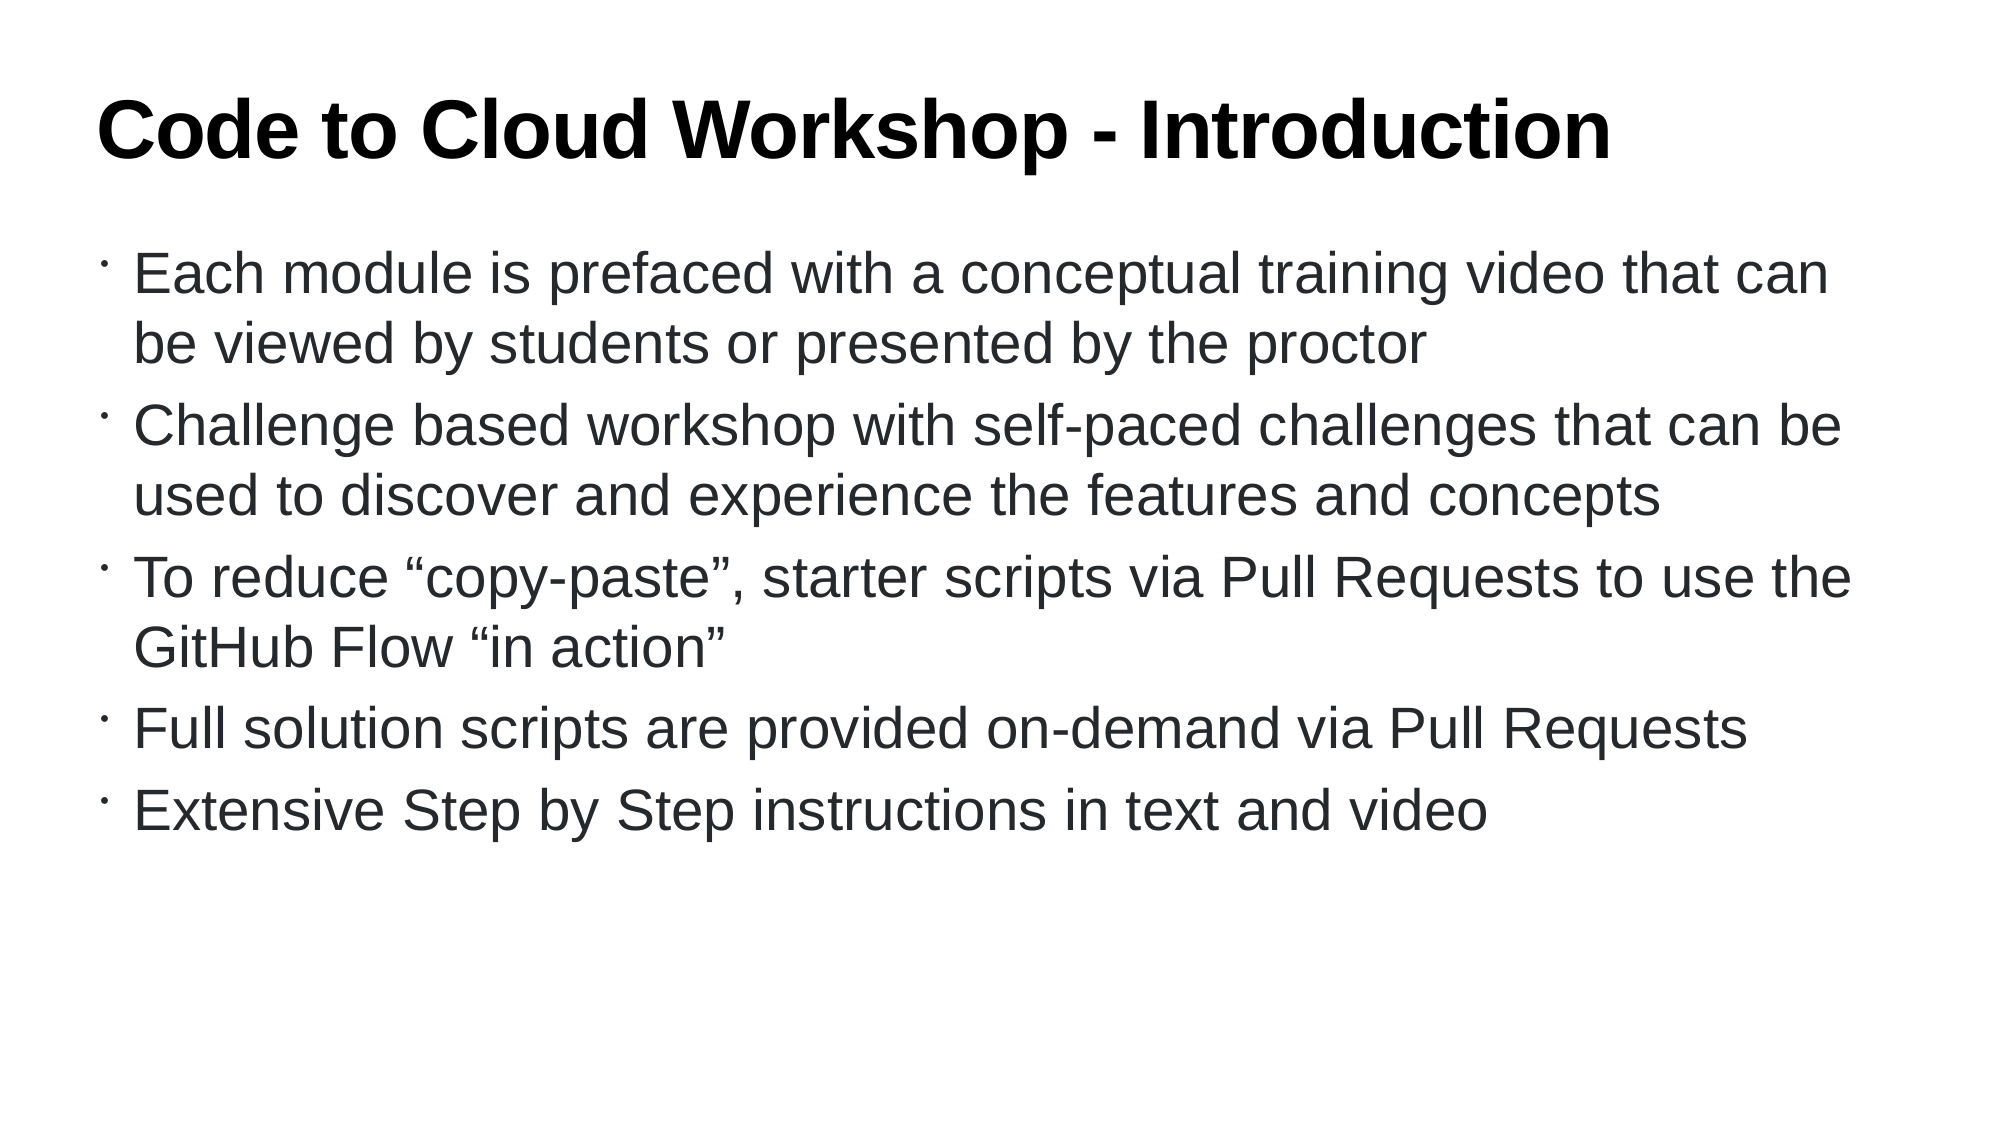

# Code to Cloud Workshop - Introduction
Each module is prefaced with a conceptual training video that can be viewed by students or presented by the proctor
Challenge based workshop with self-paced challenges that can be used to discover and experience the features and concepts
To reduce “copy-paste”, starter scripts via Pull Requests to use the GitHub Flow “in action”
Full solution scripts are provided on-demand via Pull Requests
Extensive Step by Step instructions in text and video